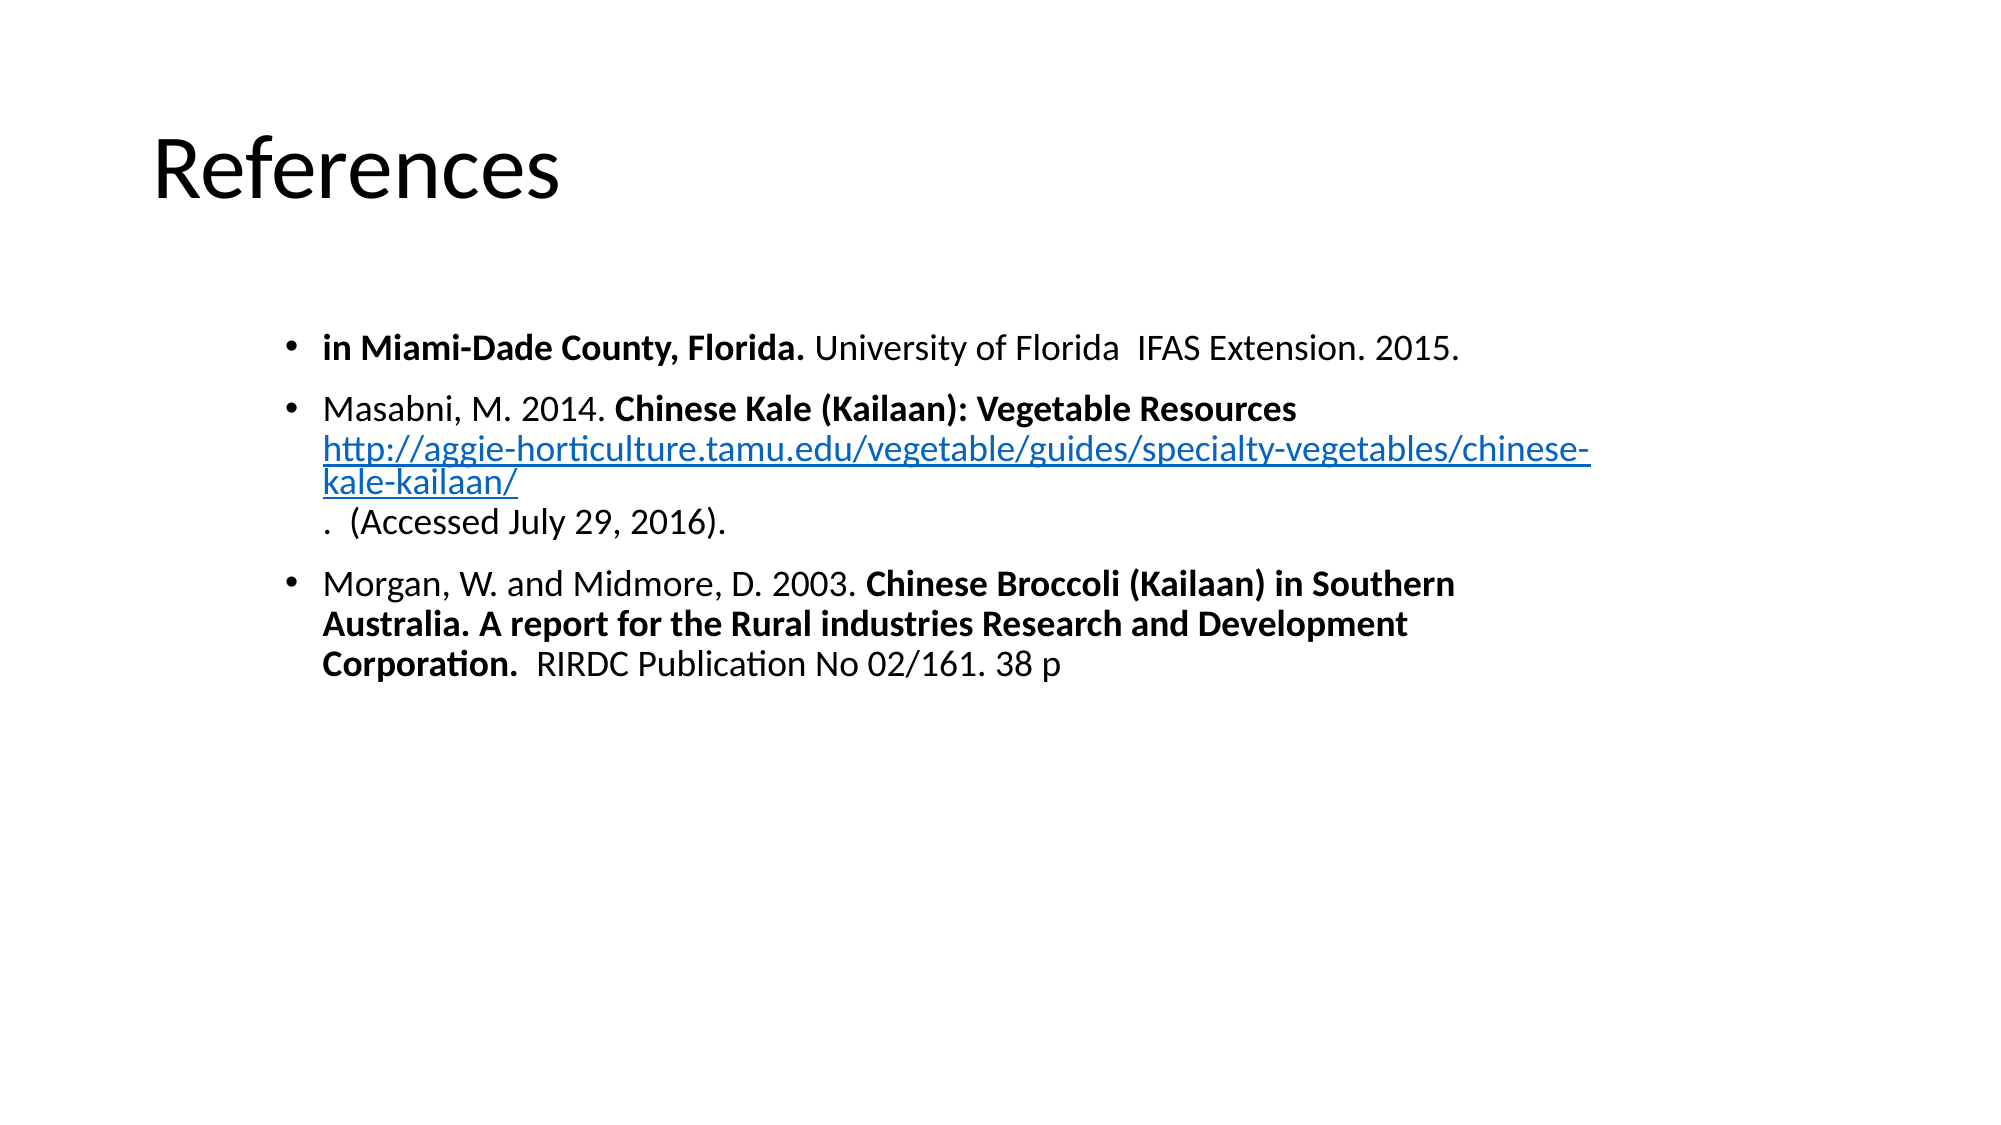

# References
in Miami-Dade County, Florida. University of Florida  IFAS Extension. 2015.
Masabni, M. 2014. Chinese Kale (Kailaan): Vegetable Resources  http://aggie-horticulture.tamu.edu/vegetable/guides/specialty-vegetables/chinese-kale-kailaan/.  (Accessed July 29, 2016).
Morgan, W. and Midmore, D. 2003. Chinese Broccoli (Kailaan) in Southern Australia. A report for the Rural industries Research and Development Corporation.  RIRDC Publication No 02/161. 38 p